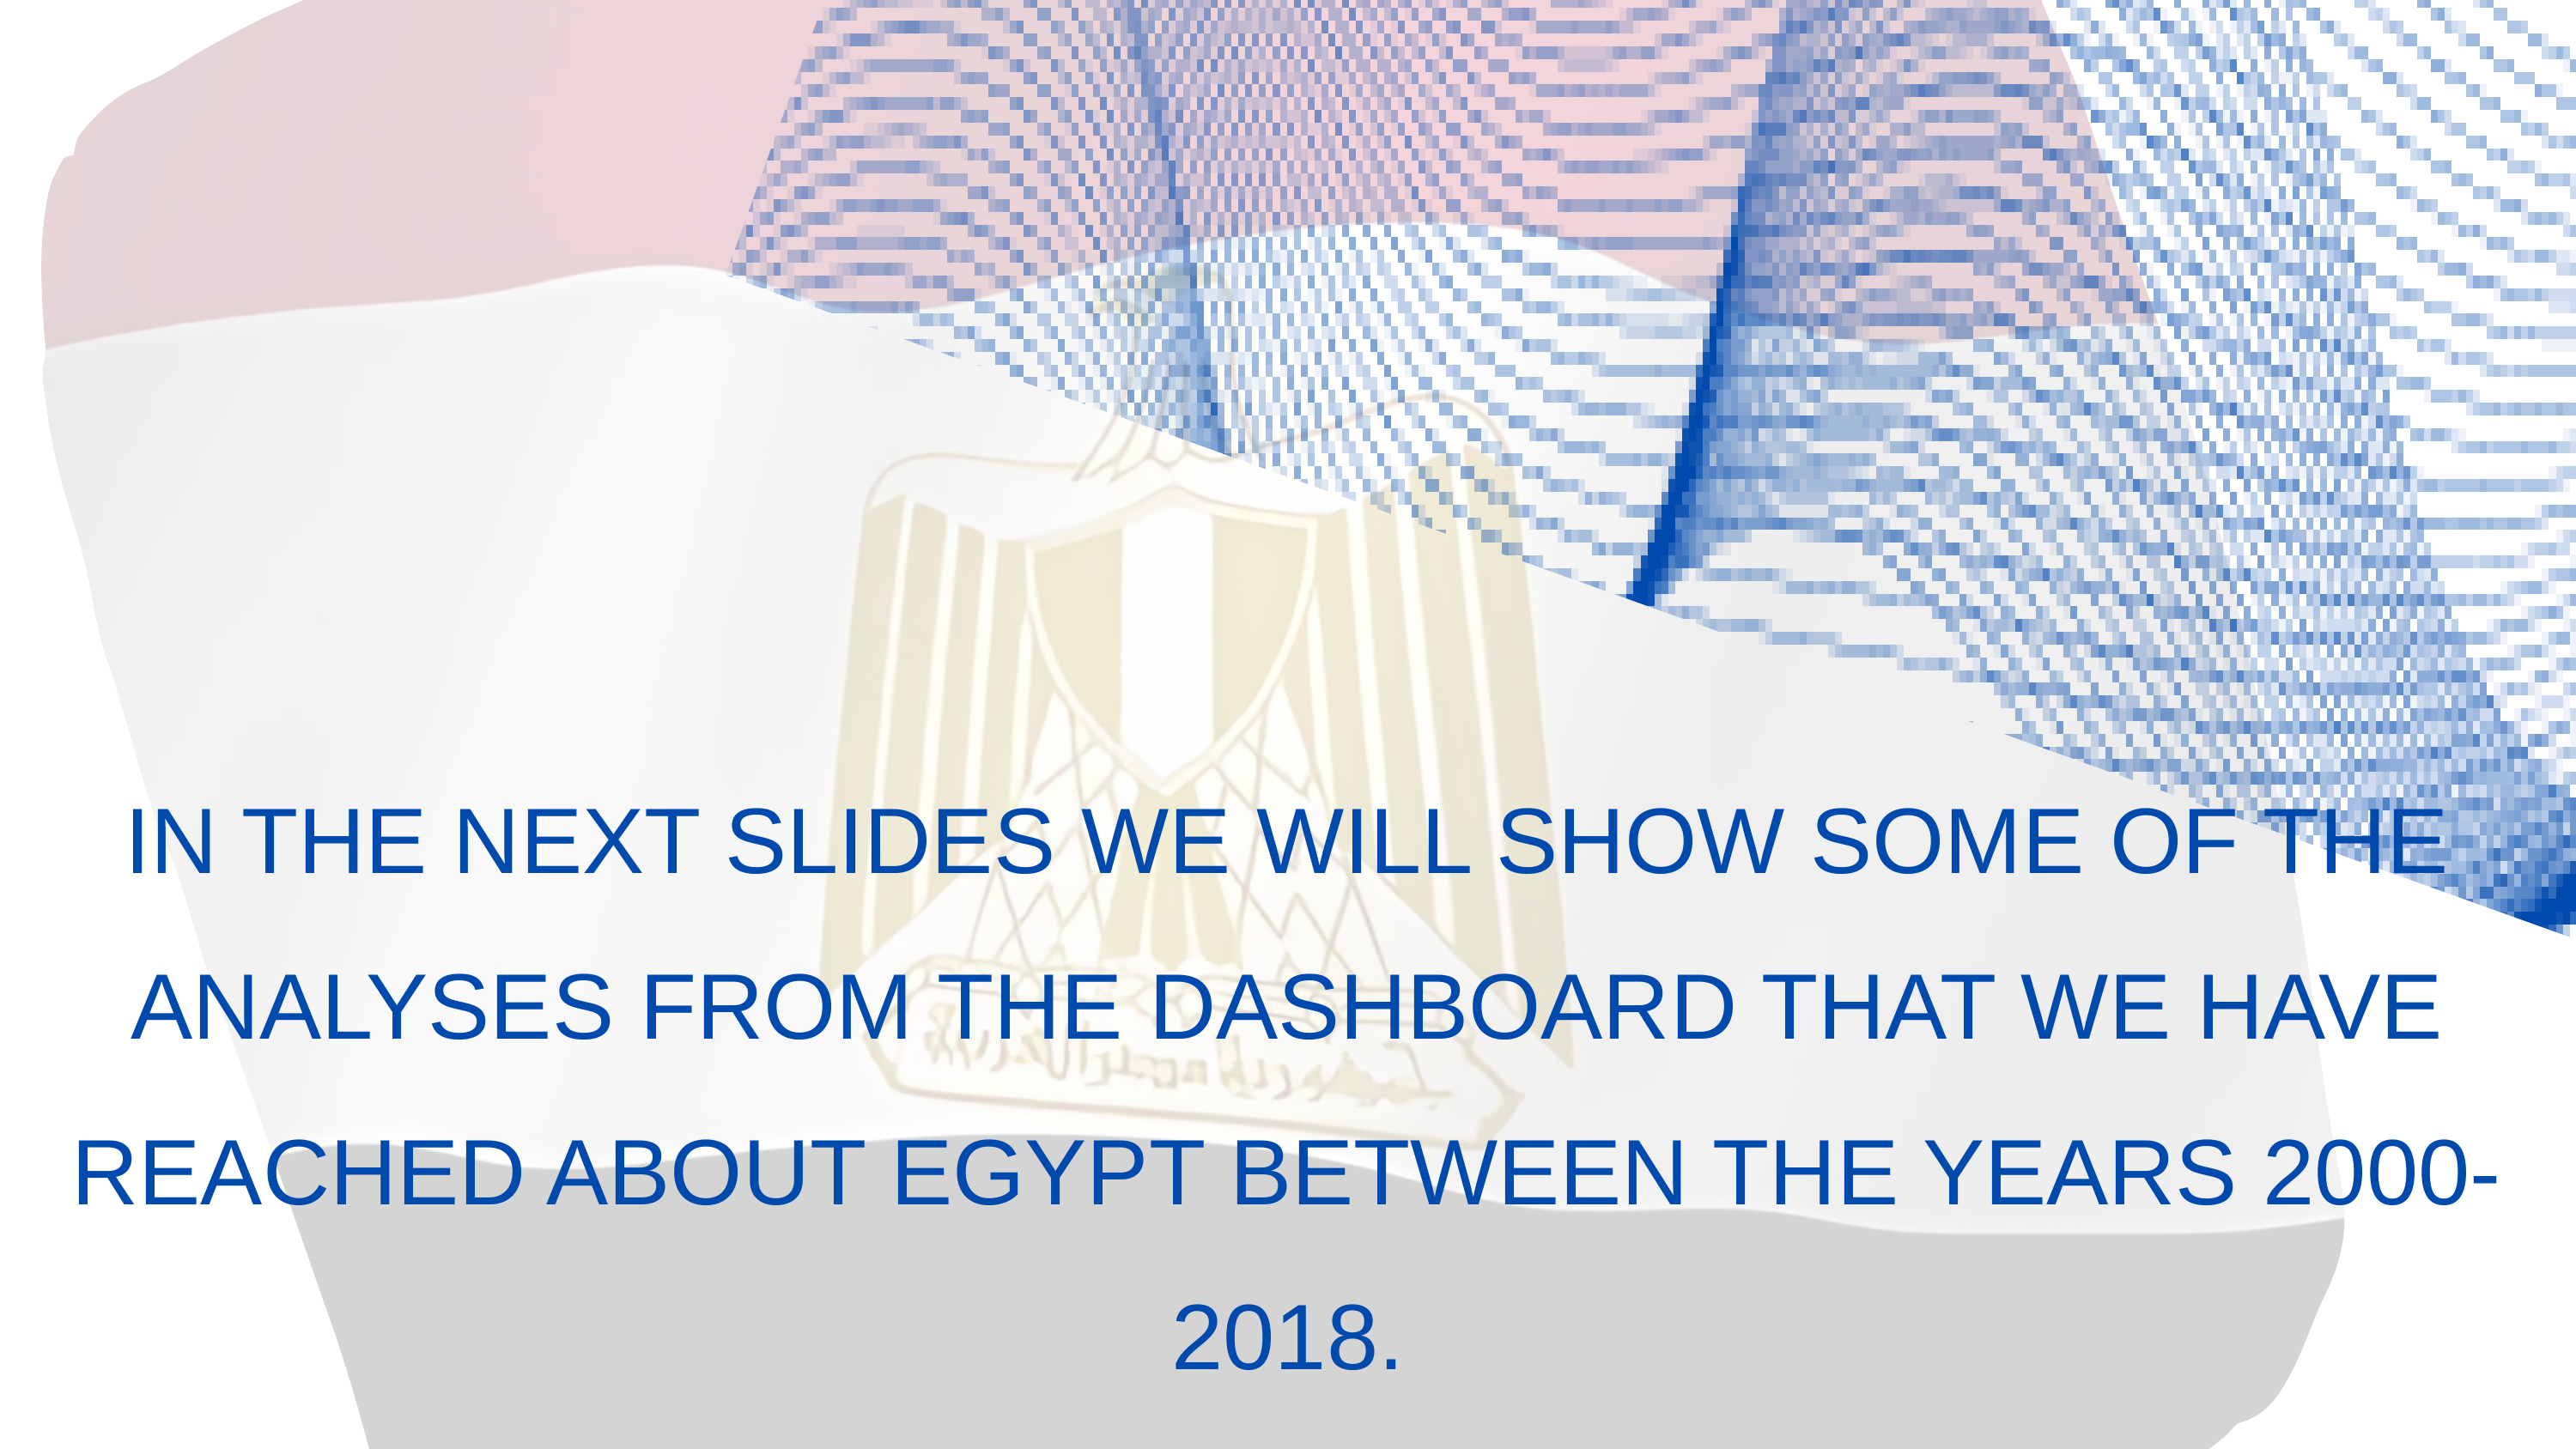

IN THE NEXT SLIDES WE WILL SHOW SOME OF THE ANALYSES FROM THE DASHBOARD THAT WE HAVE REACHED ABOUT EGYPT BETWEEN THE YEARS 2000-2018.